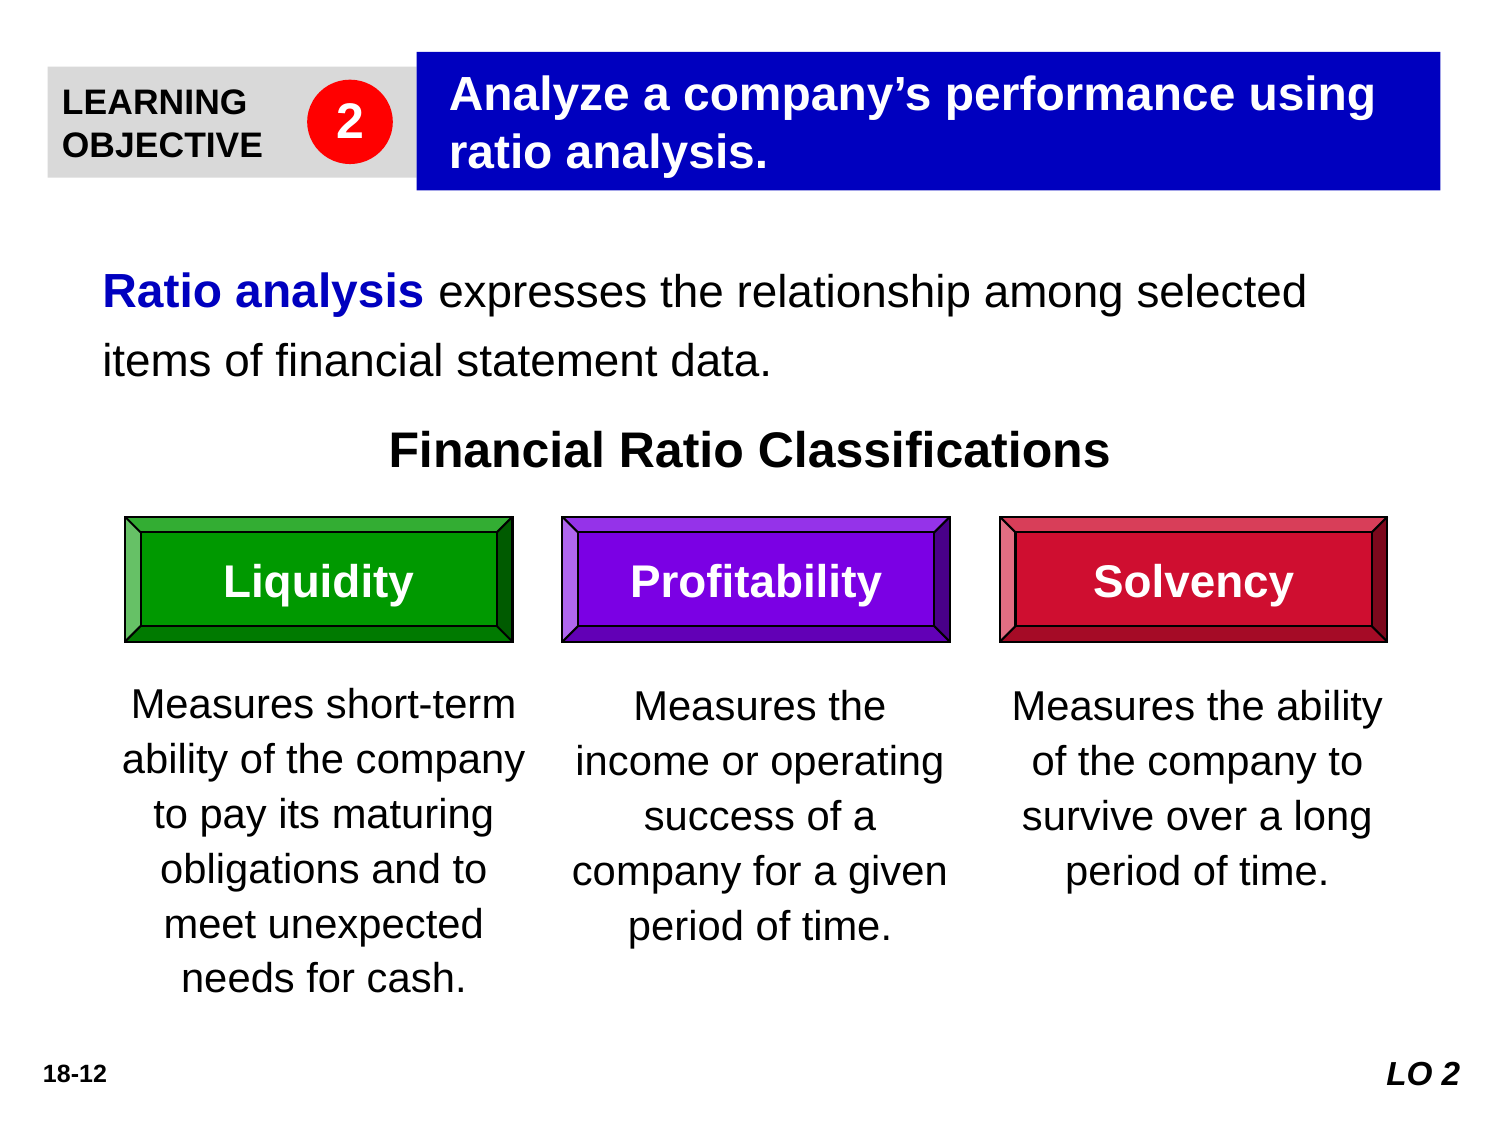

Analyze a company’s performance using ratio analysis.
LEARNING
OBJECTIVE
2
Ratio analysis expresses the relationship among selected items of financial statement data.
Financial Ratio Classifications
Liquidity
Profitability
Solvency
Measures short-term ability of the company to pay its maturing obligations and to meet unexpected needs for cash.
Measures the income or operating success of a company for a given period of time.
Measures the ability of the company to survive over a long period of time.
LO 2